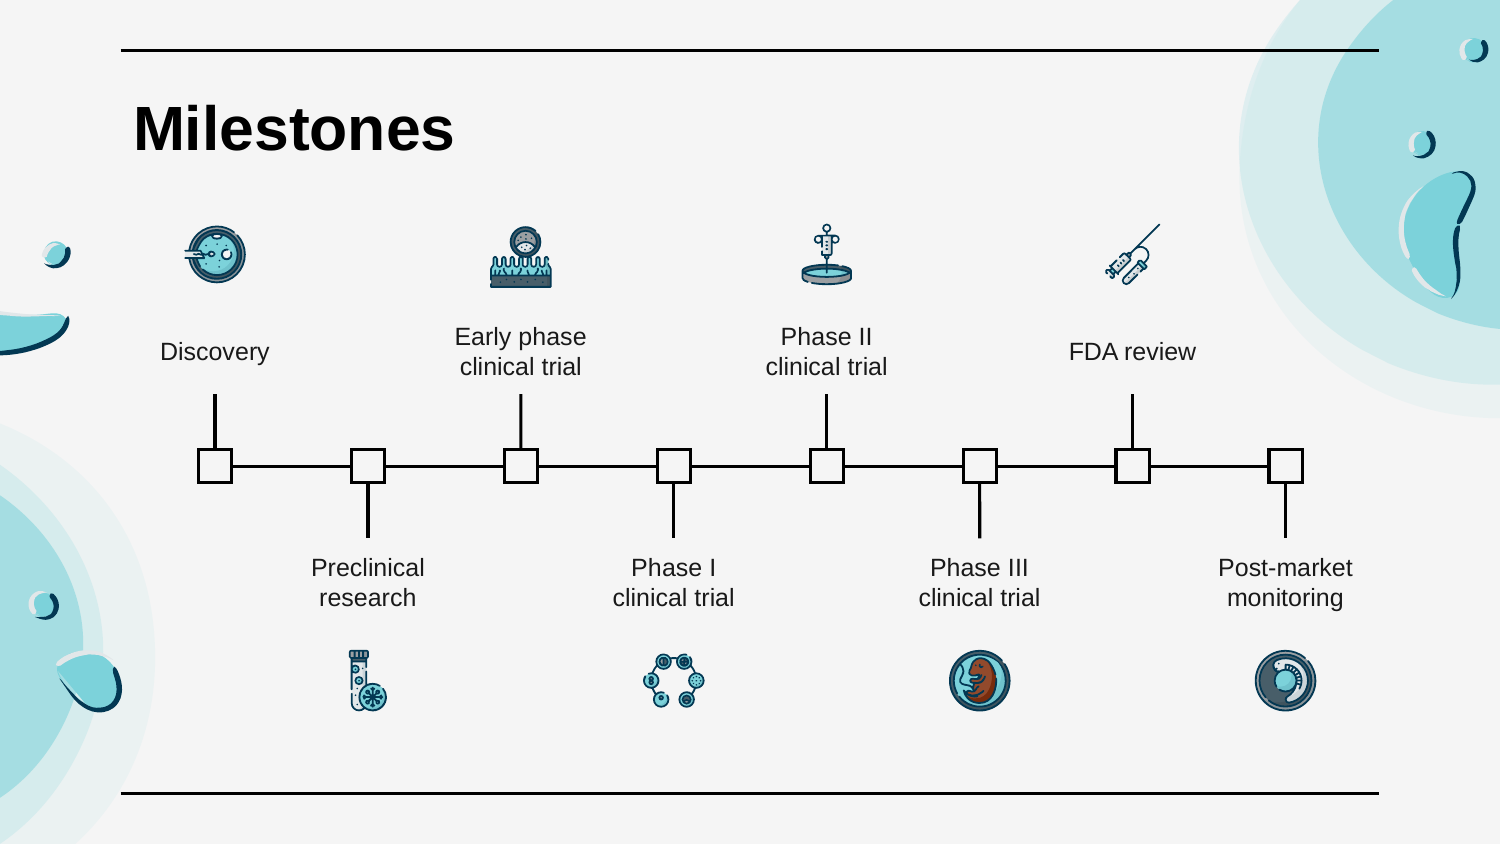

# Milestones

Discovery
Early phase
clinical trial
Phase II clinical trial
FDA review

Preclinical research
Phase I clinical trial
Phase III clinical trial
Post-market monitoring